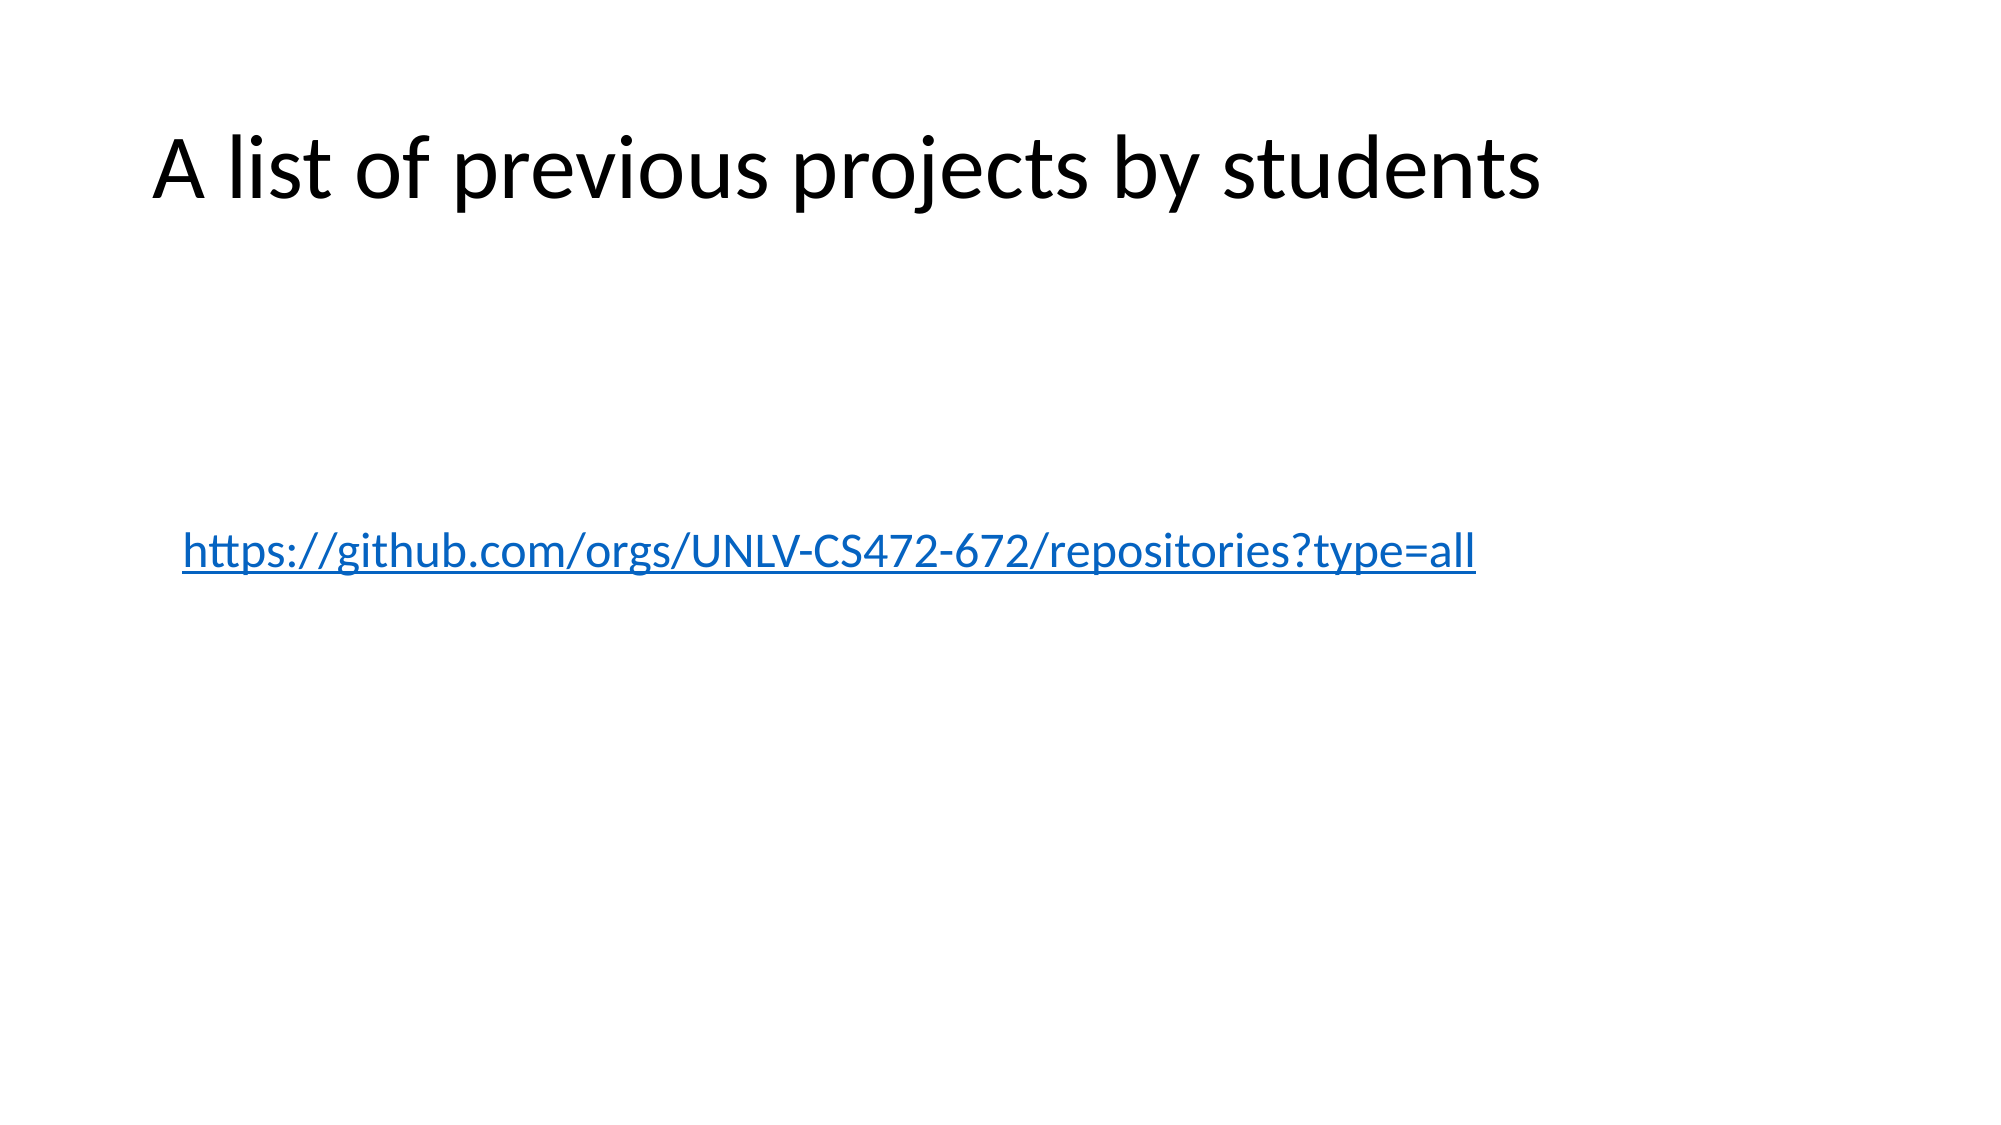

# A list of previous projects by students
https://github.com/orgs/UNLV-CS472-672/repositories?type=all